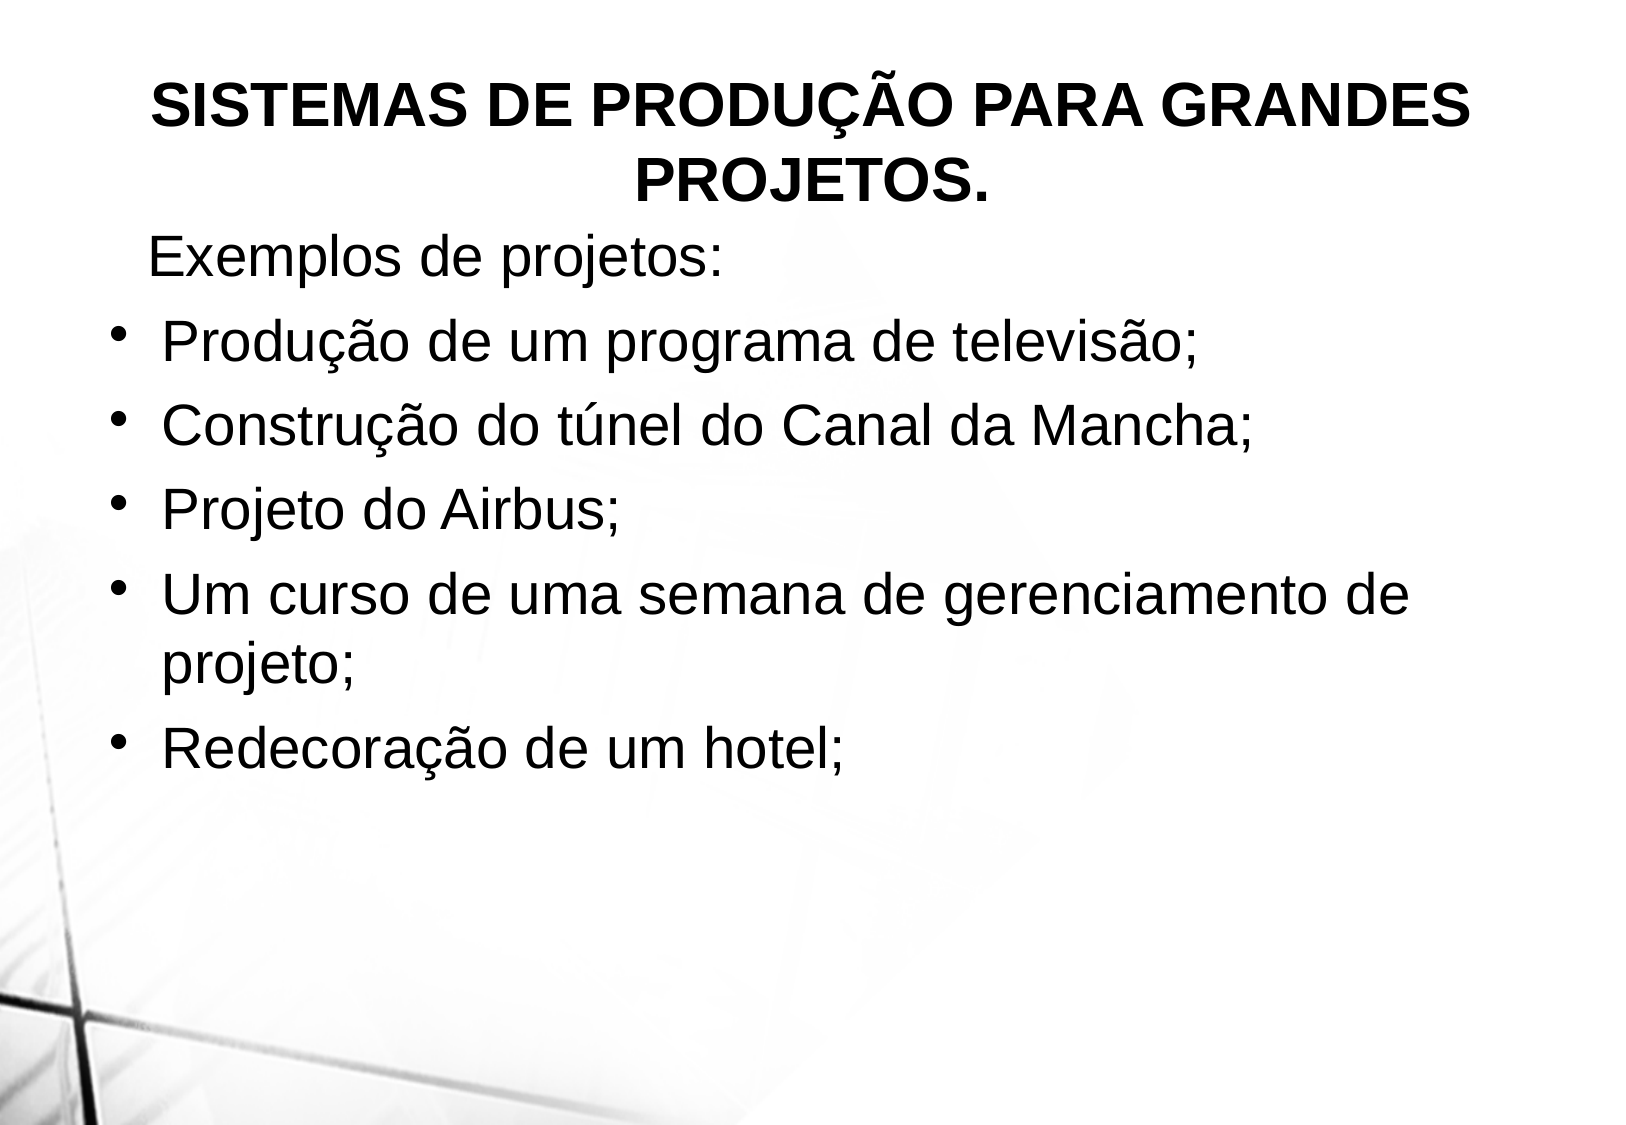

SISTEMAS DE PRODUÇÃO PARA GRANDES PROJETOS.
	Exemplos de projetos:
Produção de um programa de televisão;
Construção do túnel do Canal da Mancha;
Projeto do Airbus;
Um curso de uma semana de gerenciamento de projeto;
Redecoração de um hotel;